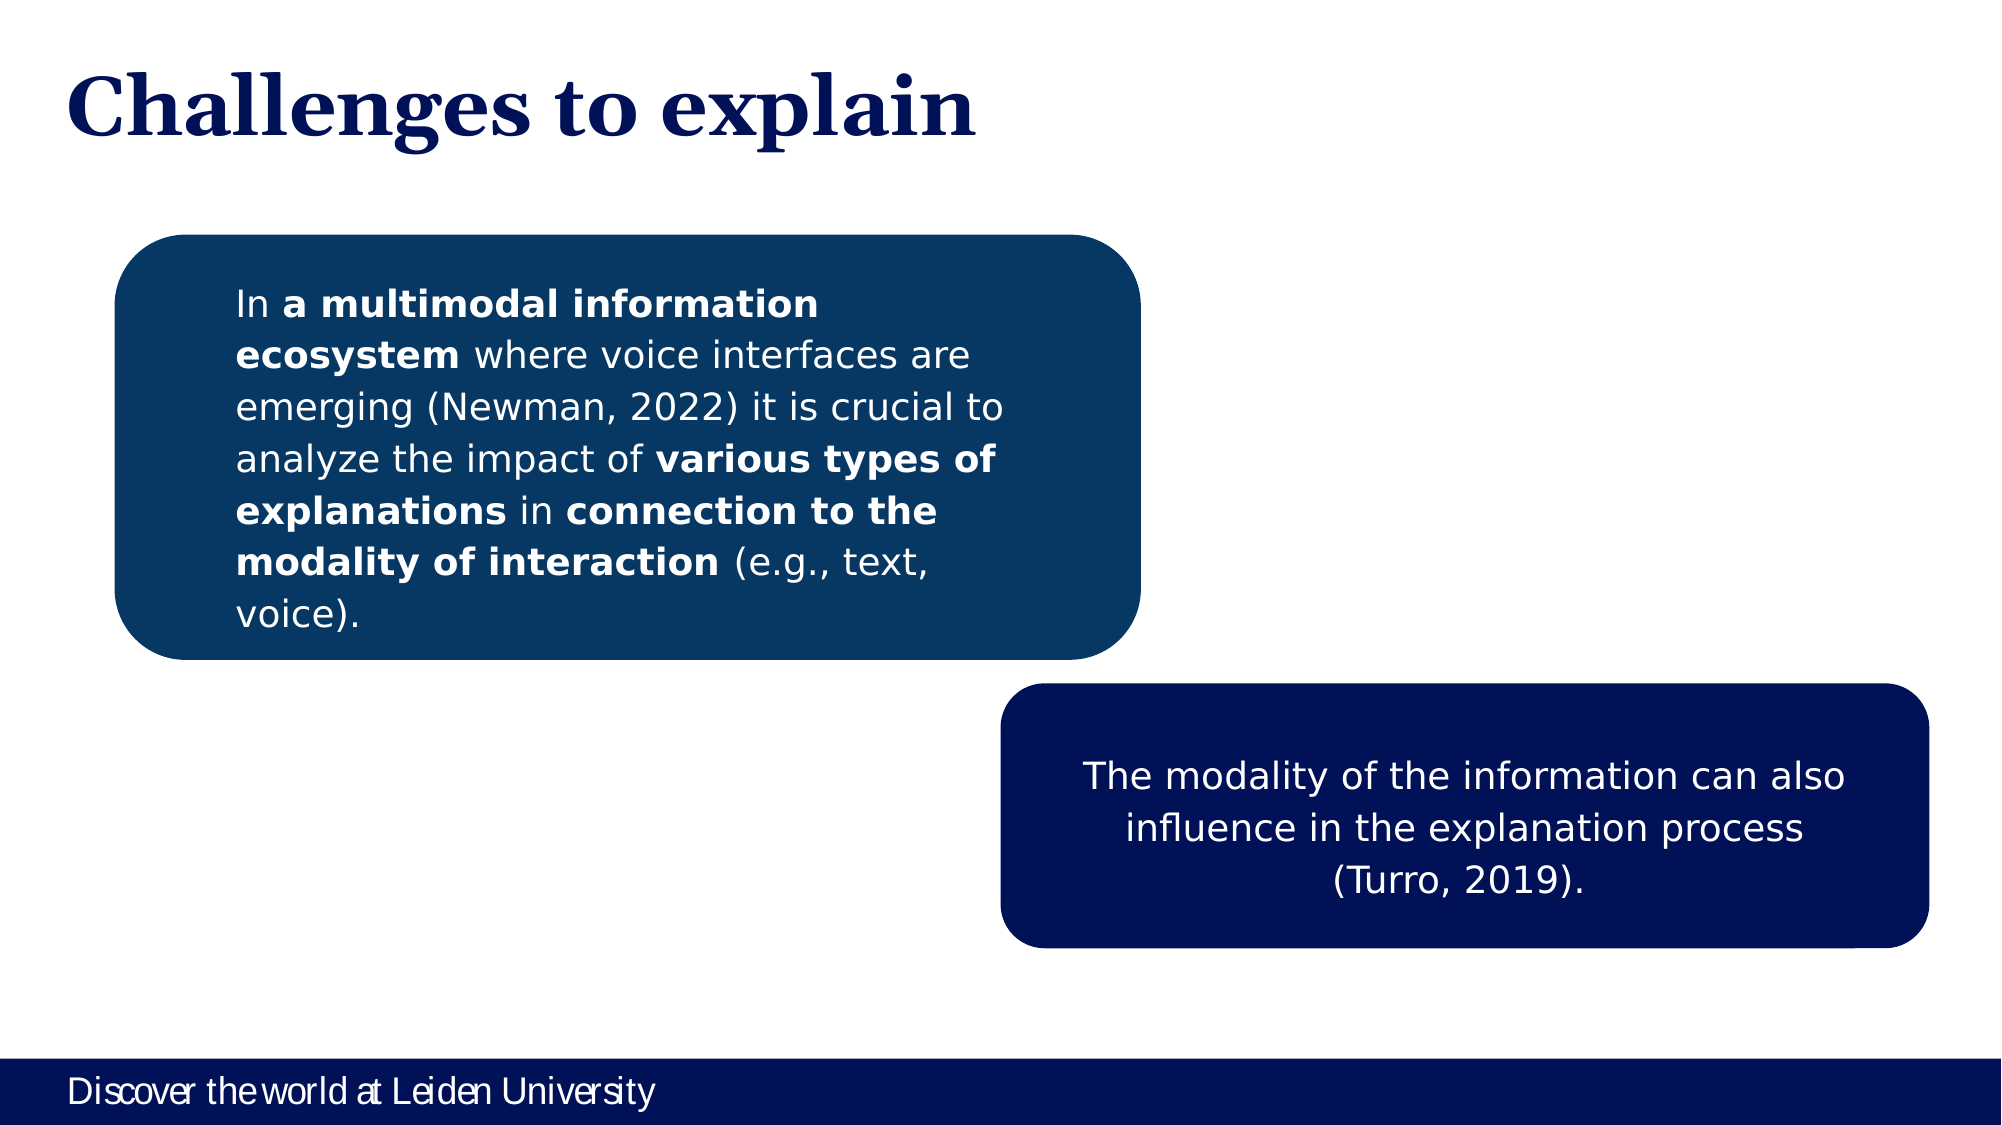

# Challenges to explain

In a multimodal information ecosystem where voice interfaces are emerging (Newman, 2022) it is crucial to analyze the impact of various types of explanations in connection to the modality of interaction (e.g., text, voice).

The modality of the information can also influence in the explanation process (Turro, 2019).